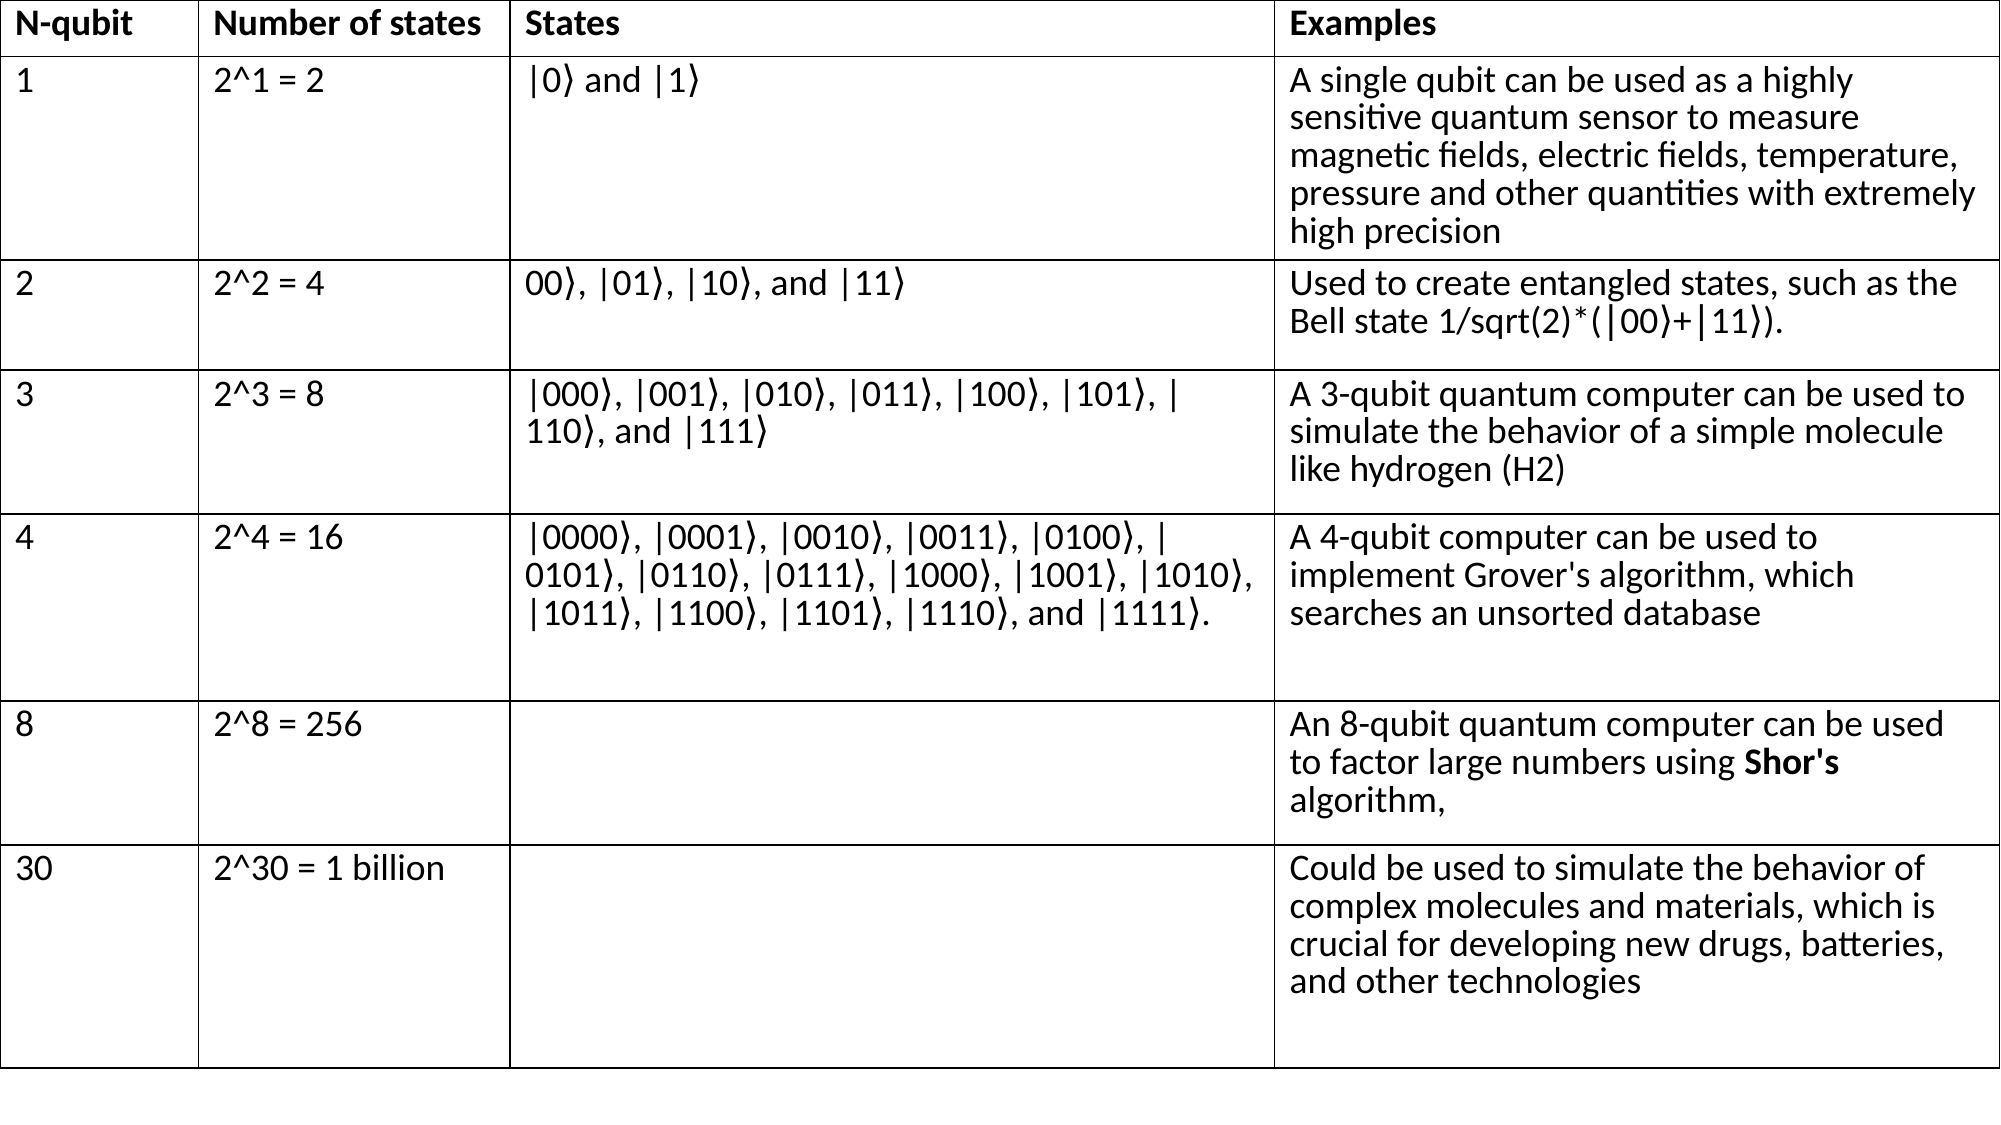

| N-qubit | Number of states | States | Examples |
| --- | --- | --- | --- |
| 1 | 2^1 = 2 | |0⟩ and |1⟩ | A single qubit can be used as a highly sensitive quantum sensor to measure magnetic fields, electric fields, temperature, pressure and other quantities with extremely high precision |
| 2 | 2^2 = 4 | 00⟩, |01⟩, |10⟩, and |11⟩ | Used to create entangled states, such as the Bell state 1/sqrt(2)\*(∣00⟩+∣11⟩). |
| 3 | 2^3 = 8 | |000⟩, |001⟩, |010⟩, |011⟩, |100⟩, |101⟩, |110⟩, and |111⟩ | A 3-qubit quantum computer can be used to simulate the behavior of a simple molecule like hydrogen (H2) |
| 4 | 2^4 = 16 | |0000⟩, |0001⟩, |0010⟩, |0011⟩, |0100⟩, |0101⟩, |0110⟩, |0111⟩, |1000⟩, |1001⟩, |1010⟩, |1011⟩, |1100⟩, |1101⟩, |1110⟩, and |1111⟩. | A 4-qubit computer can be used to implement Grover's algorithm, which searches an unsorted database |
| 8 | 2^8 = 256 |  | An 8-qubit quantum computer can be used to factor large numbers using Shor's algorithm, |
| 30 | 2^30 = 1 billion |  | Could be used to simulate the behavior of complex molecules and materials, which is crucial for developing new drugs, batteries, and other technologies |